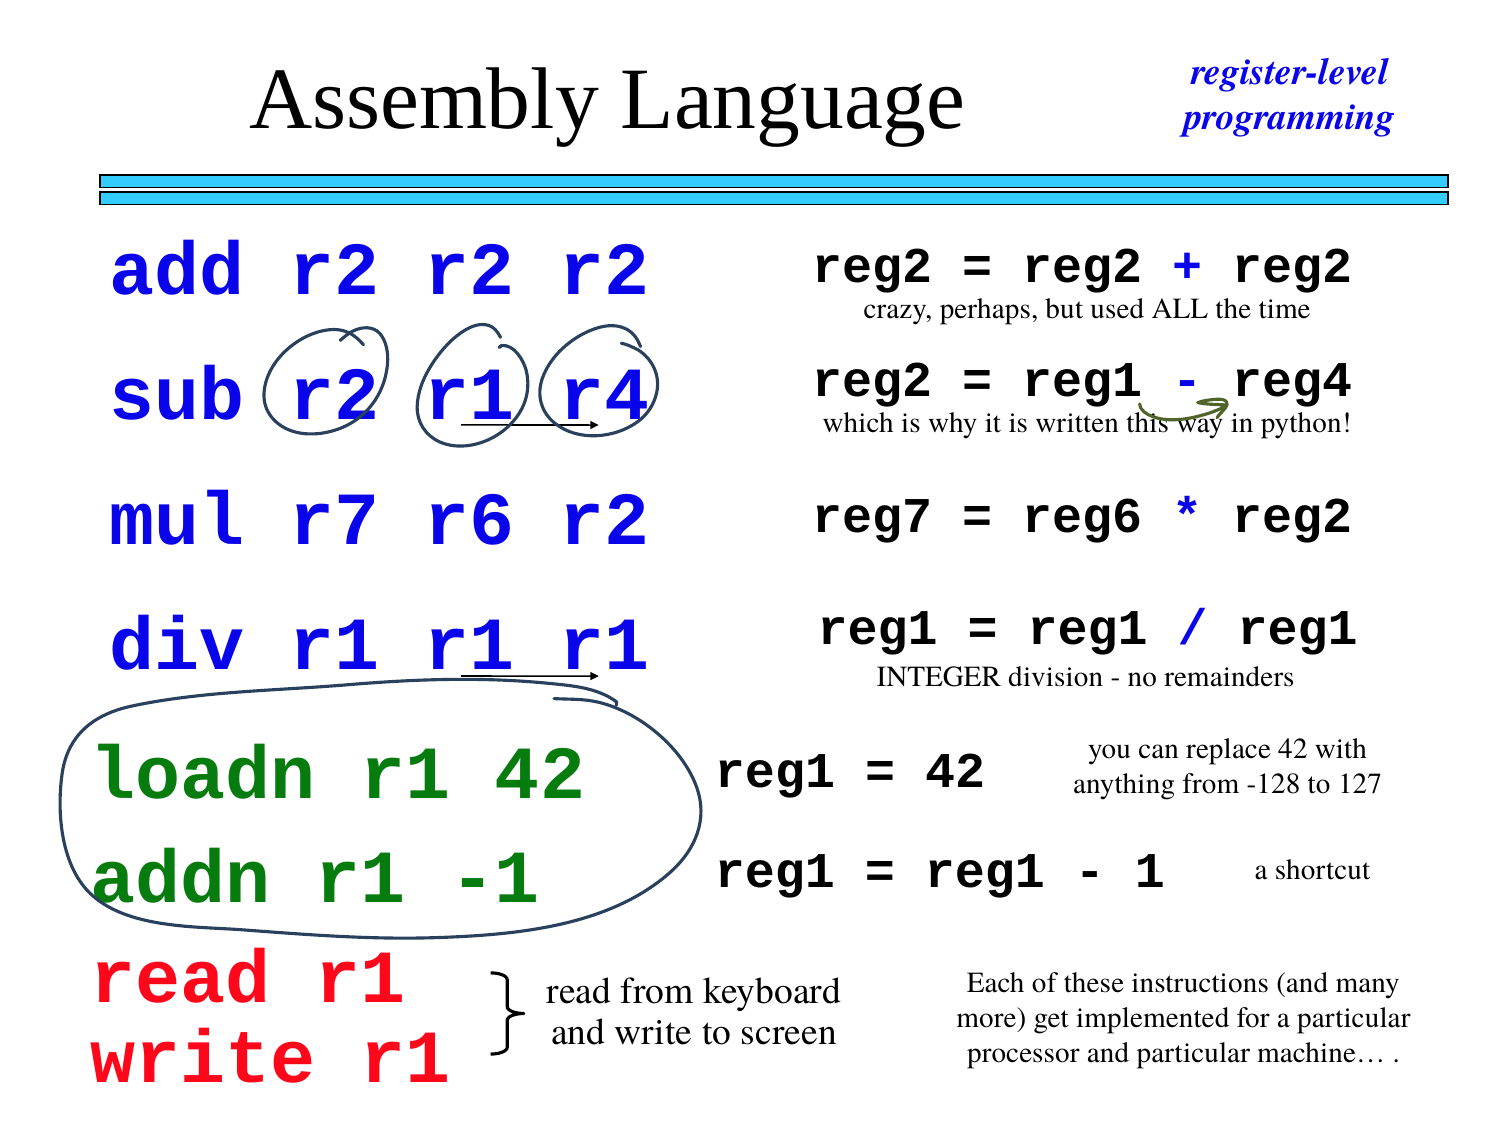

Assembly Language
register-level programming

add r2 r2 r2
reg2 = reg2 + reg2
crazy, perhaps, but used ALL the time

sub r2 r1 r4
reg2 = reg1 - reg4
which is why it is written this way in python!

mul r7 r6 r2
reg7 = reg6 * reg2
div r1 r1 r1
reg1 = reg1 / reg1
INTEGER division - no remainders

loadn r1 42
you can replace 42 with anything from -128 to 127
reg1 = 42
addn r1 -1
reg1 = reg1 - 1
a shortcut
read r1
Each of these instructions (and many more) get implemented for a particular processor and particular machine… .
read from keyboard and write to screen

write r1